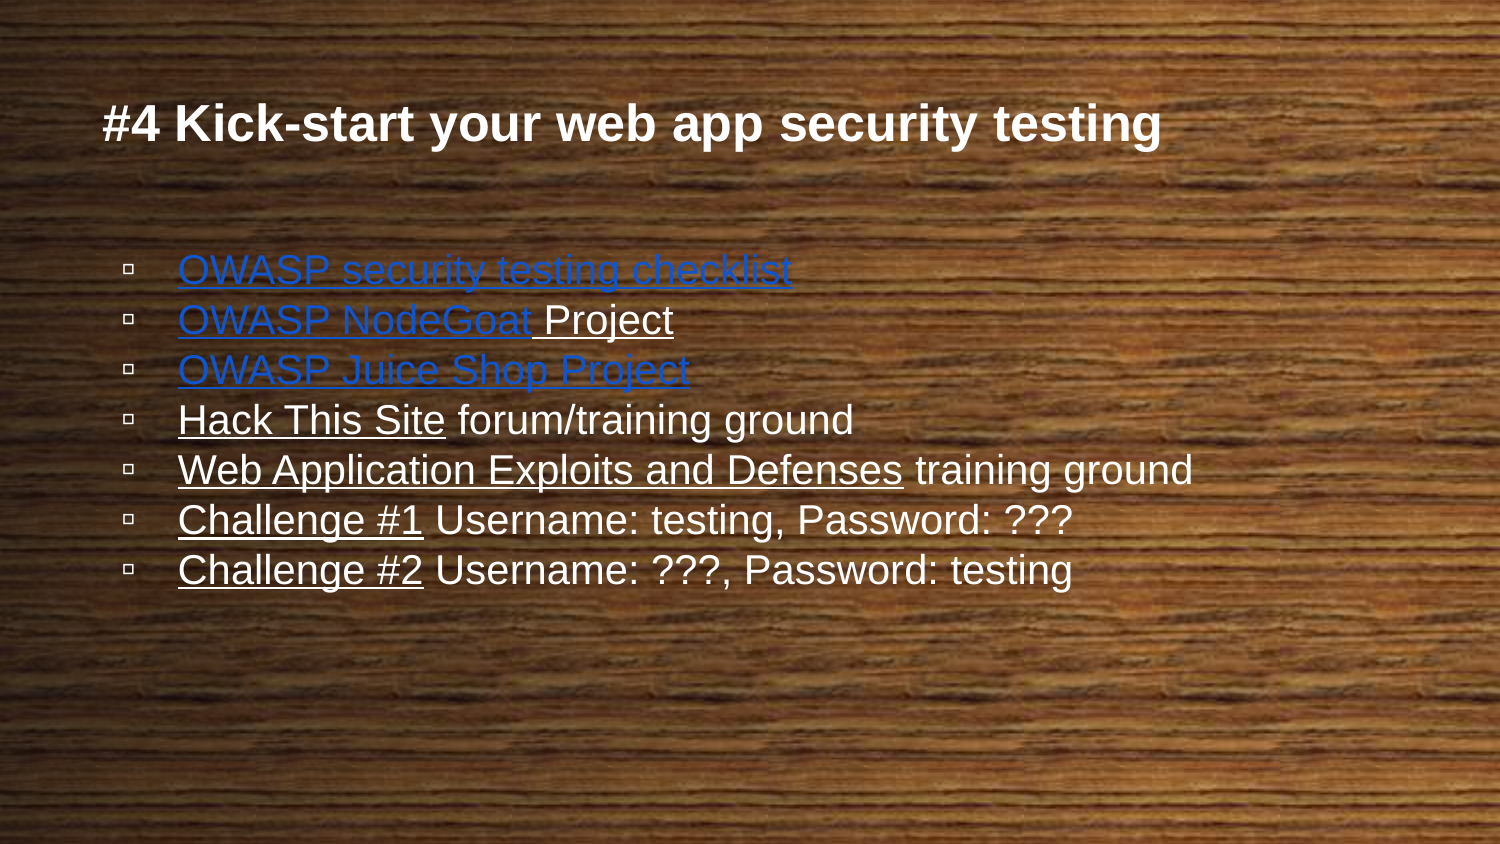

#4 Kick-start your web app security testing
OWASP security testing checklist
OWASP NodeGoat Project
OWASP Juice Shop Project
Hack This Site forum/training ground
Web Application Exploits and Defenses training ground
Challenge #1 Username: testing, Password: ???
Challenge #2 Username: ???, Password: testing